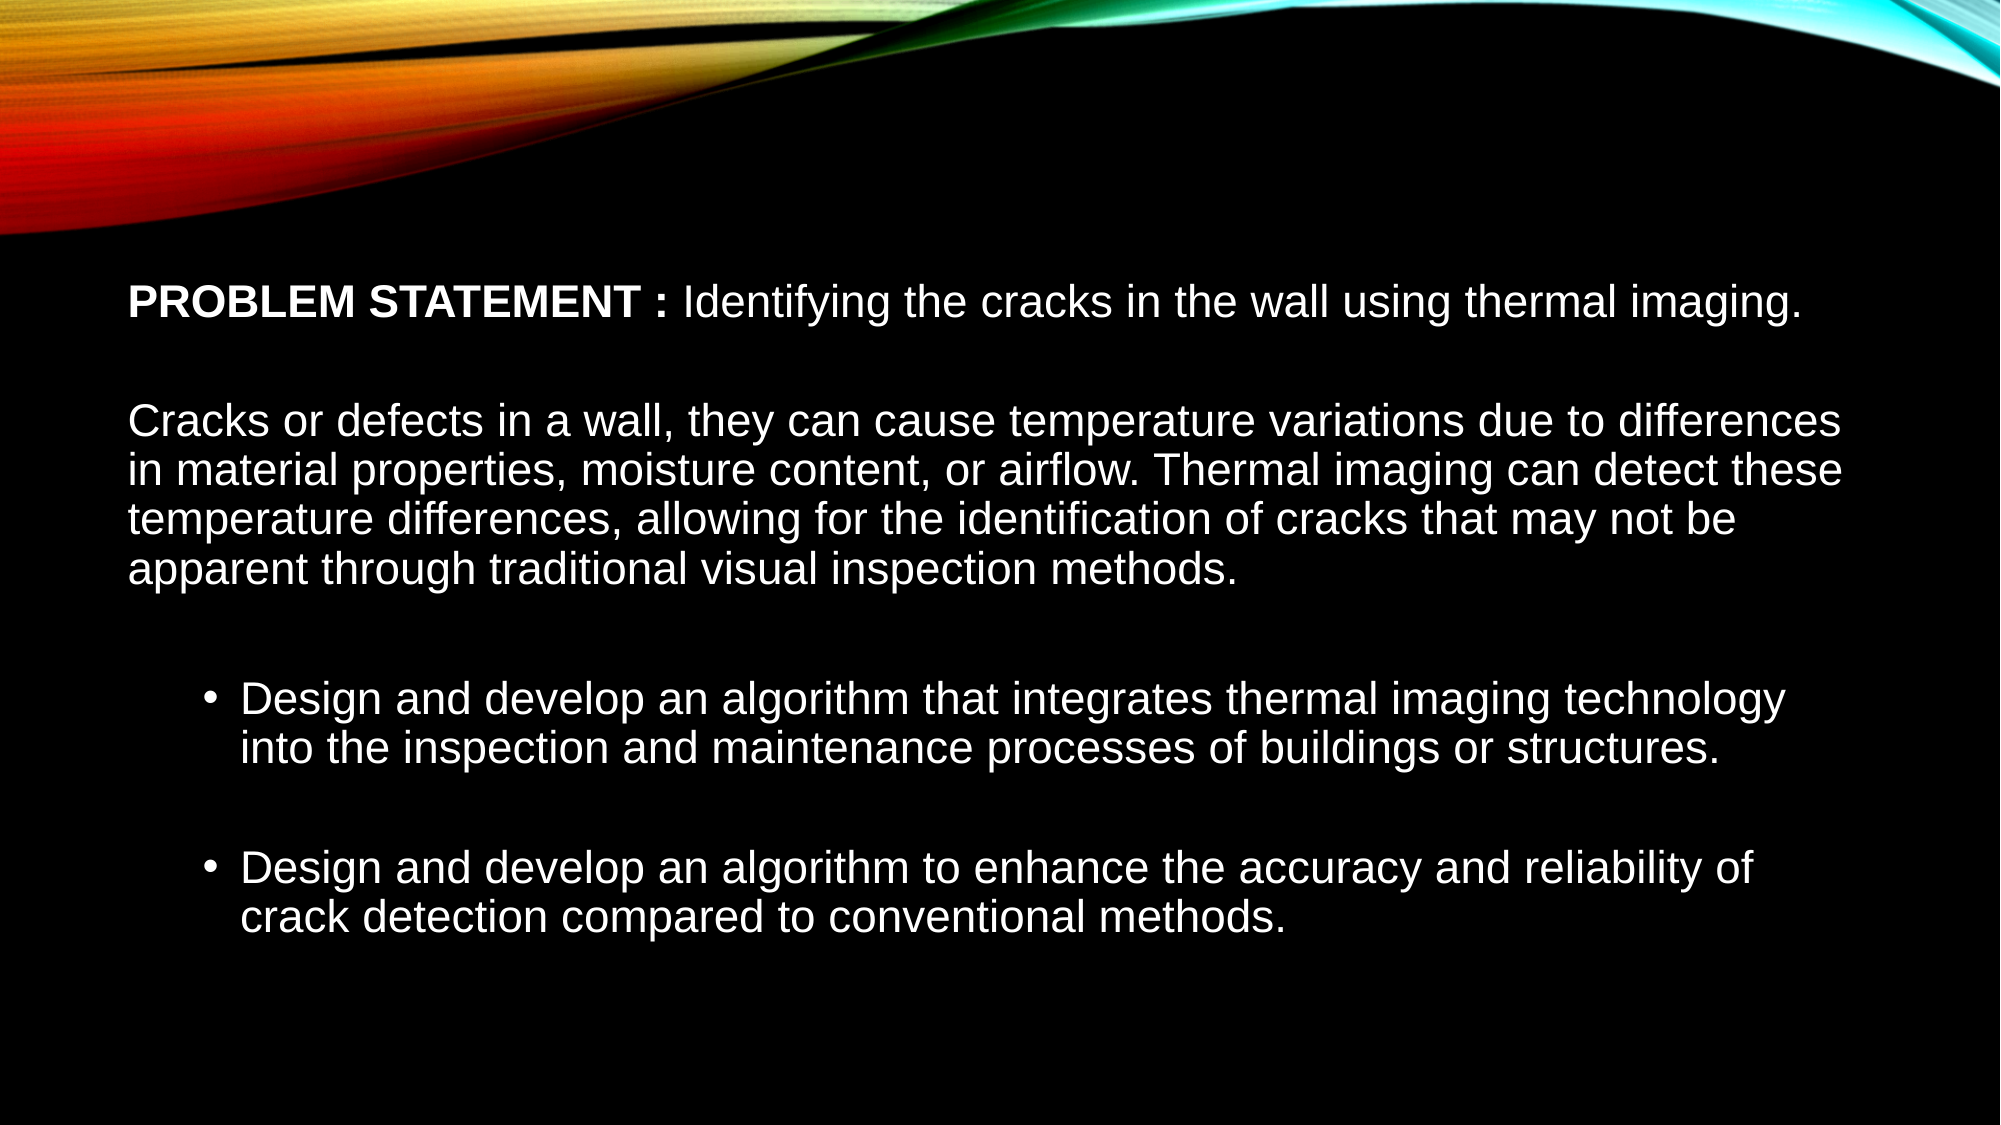

PROBLEM STATEMENT : Identifying the cracks in the wall using thermal imaging.

Cracks or defects in a wall, they can cause temperature variations due to differences in material properties, moisture content, or airflow. Thermal imaging can detect these temperature differences, allowing for the identification of cracks that may not be apparent through traditional visual inspection methods.

Design and develop an algorithm that integrates thermal imaging technology into the inspection and maintenance processes of buildings or structures.

Design and develop an algorithm to enhance the accuracy and reliability of crack detection compared to conventional methods.